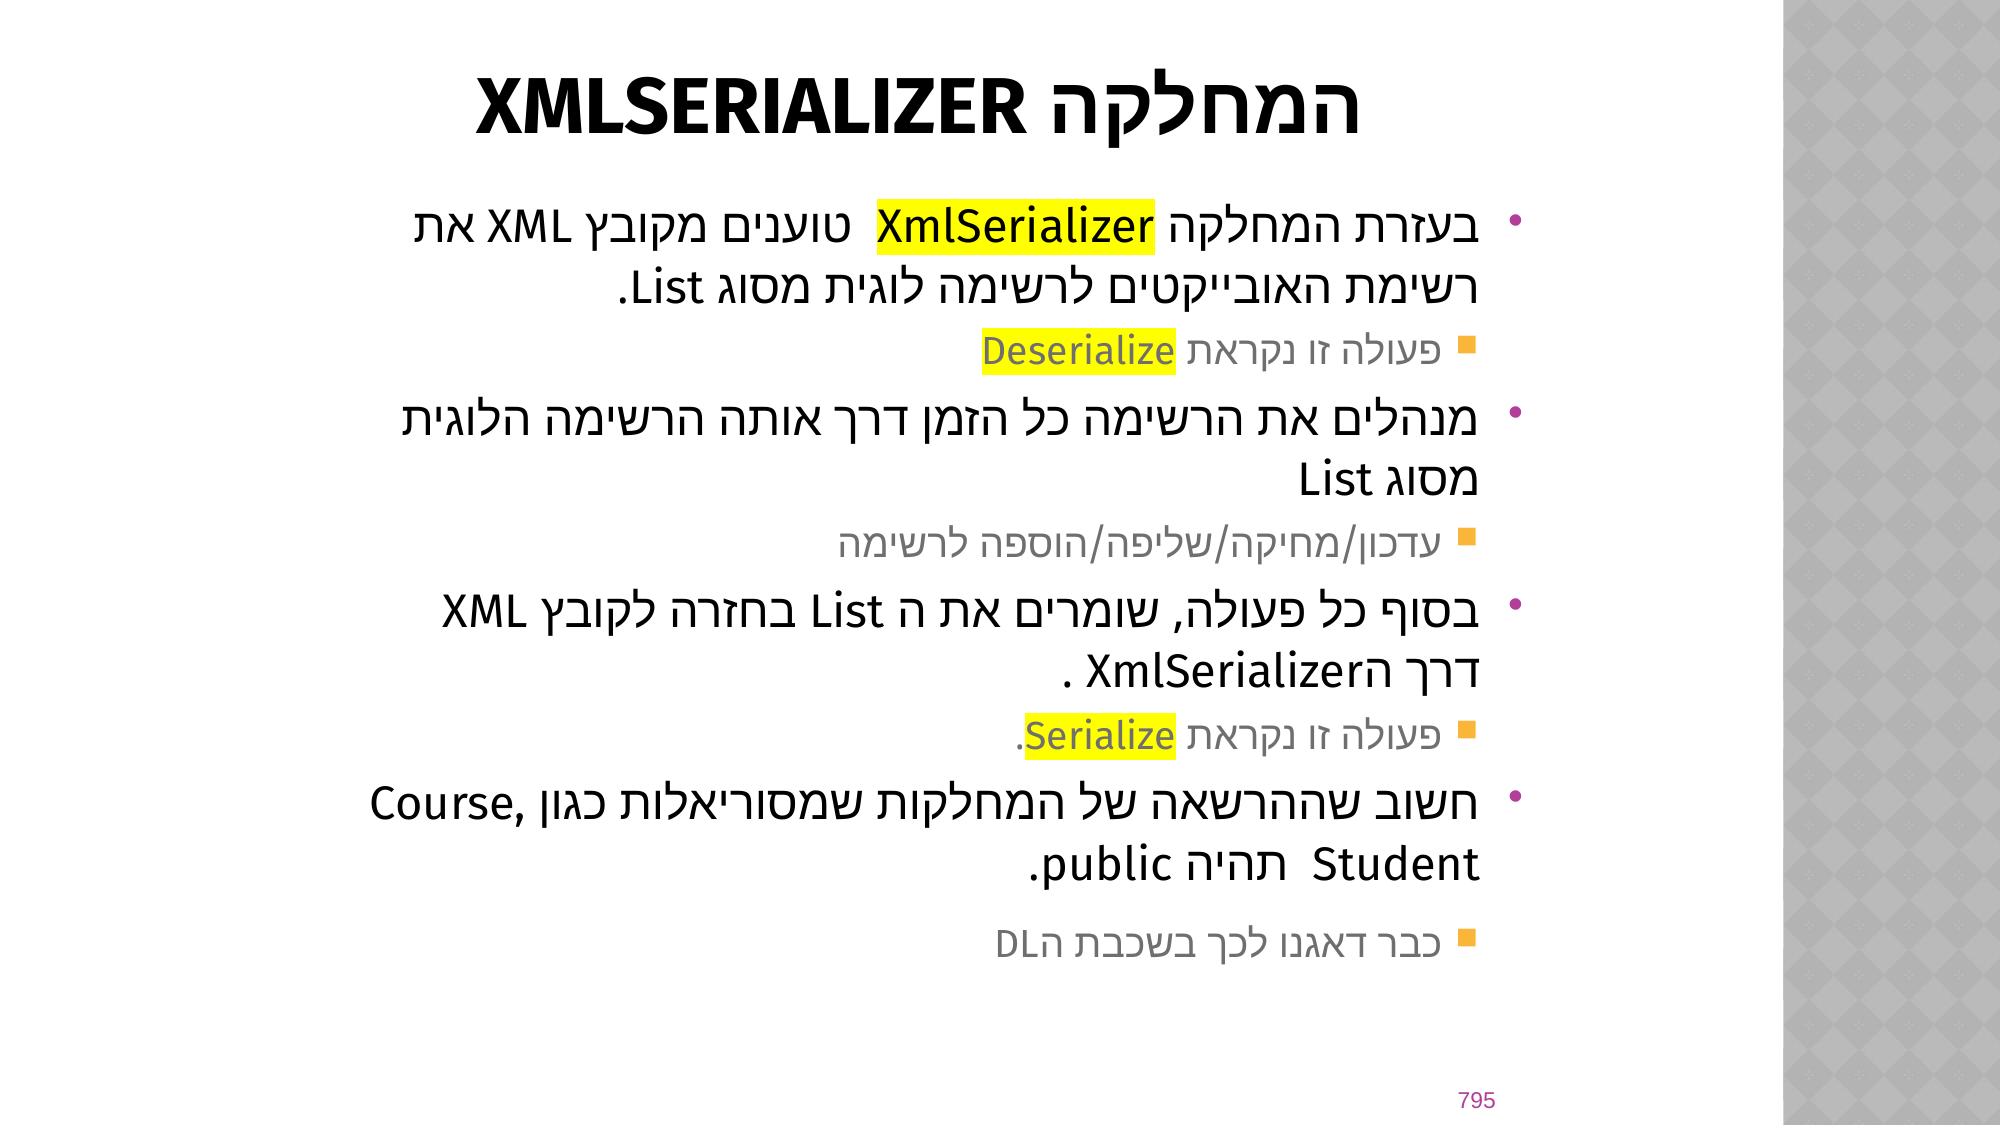

# המחלקה XmlSerializer
בעזרת המחלקה XmlSerializer  טוענים מקובץ XML את רשימת האובייקטים לרשימה לוגית מסוג List.
פעולה זו נקראת Deserialize
מנהלים את הרשימה כל הזמן דרך אותה הרשימה הלוגית מסוג List
עדכון/מחיקה/שליפה/הוספה לרשימה
בסוף כל פעולה, שומרים את ה List בחזרה לקובץ XML דרך הXmlSerializer .
פעולה זו נקראת Serialize.
חשוב שההרשאה של המחלקות שמסוריאלות כגון Course, Student  תהיה public.
כבר דאגנו לכך בשכבת הDL
795